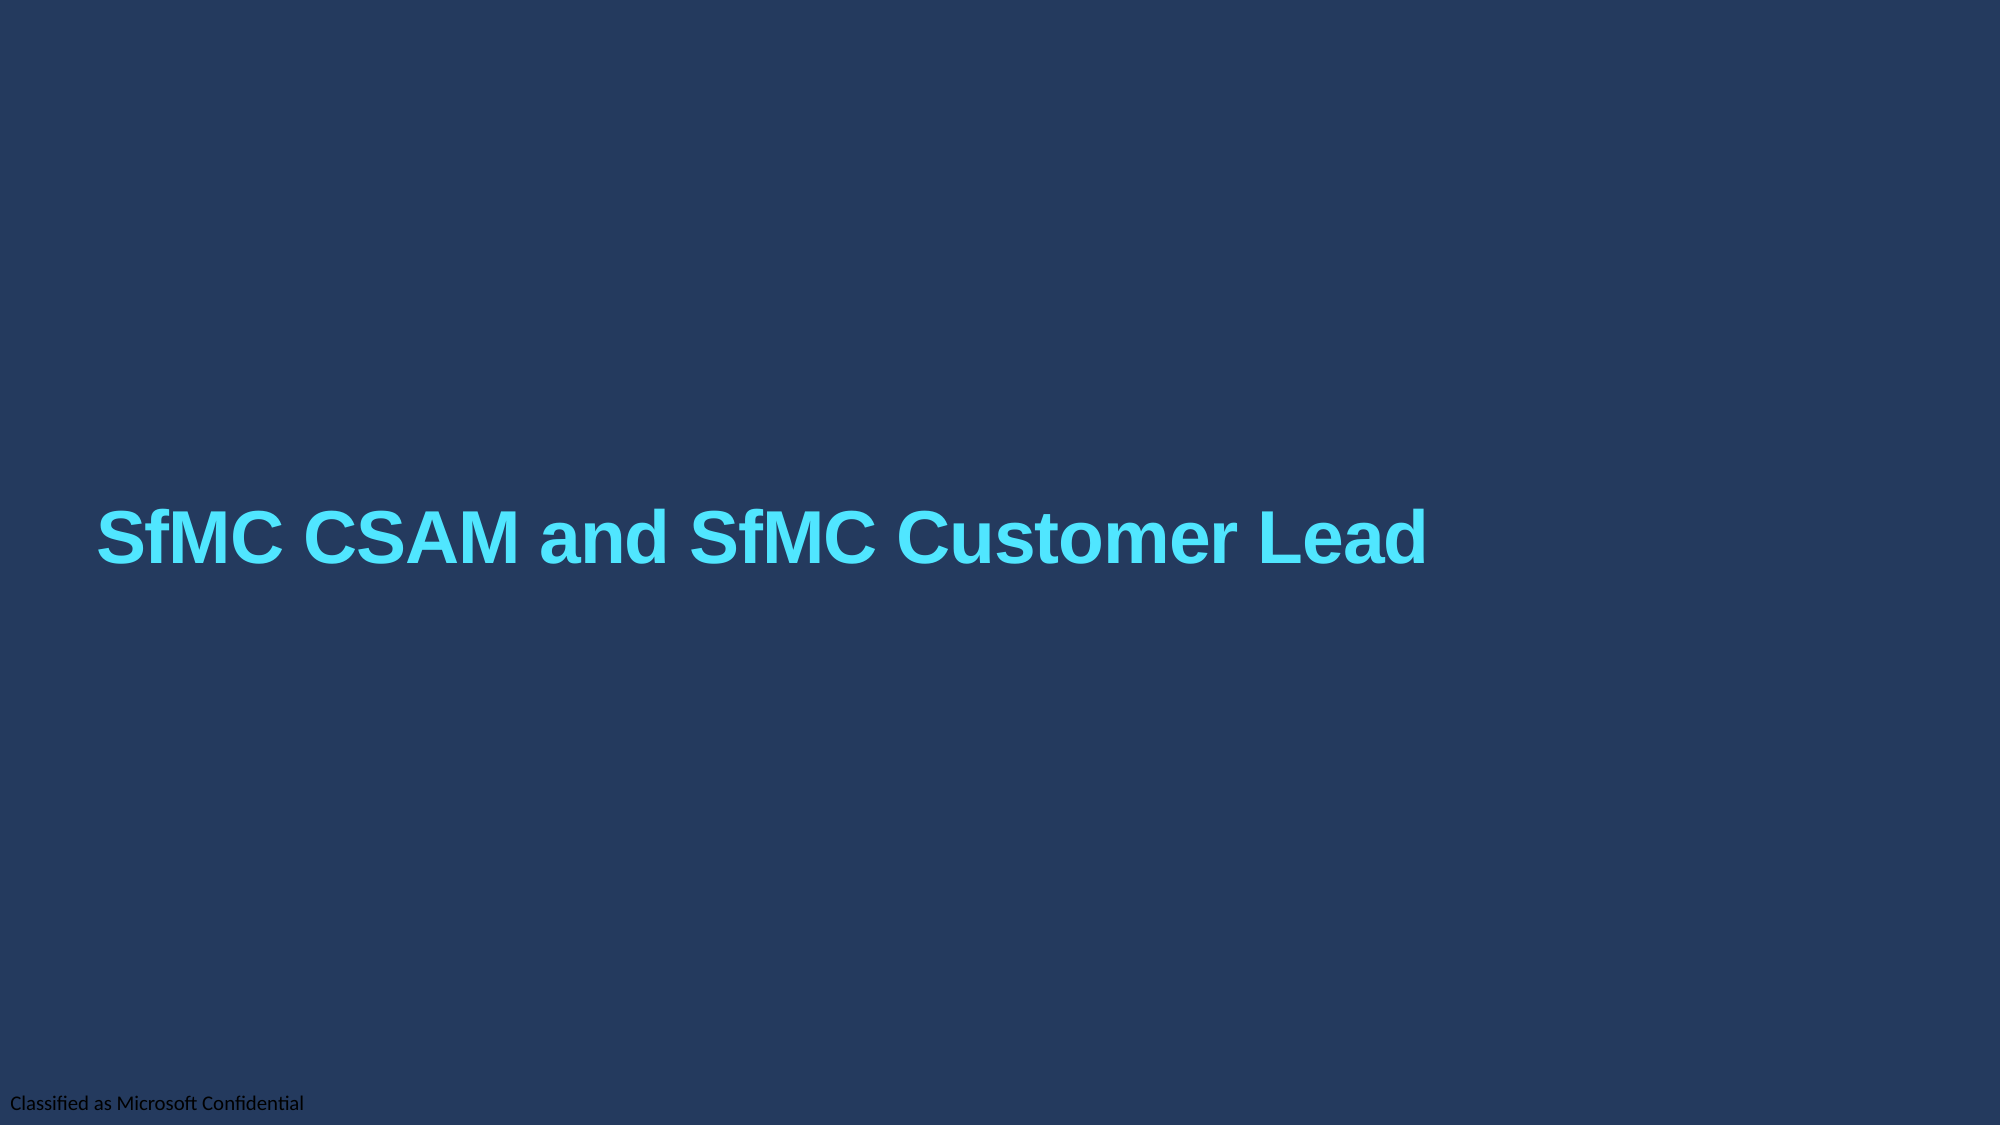

# SfMC CSAM and SfMC Customer Lead